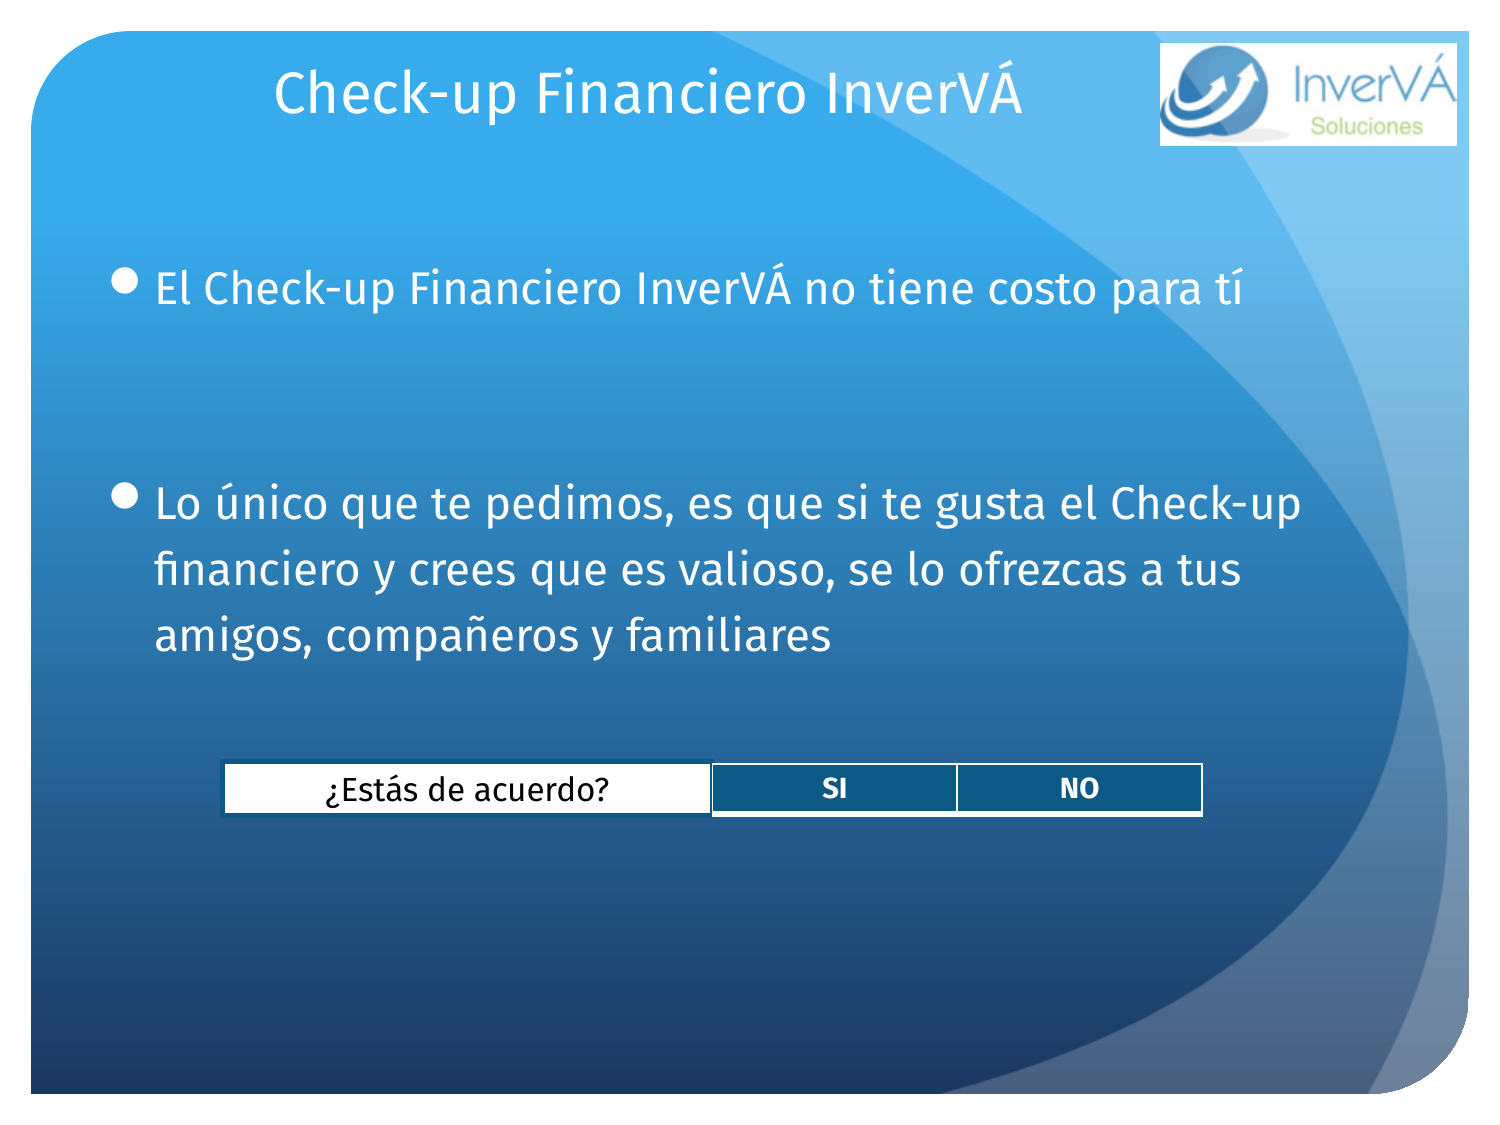

# Check-up Financiero InverVÁ
El Check-up Financiero InverVÁ no tiene costo para tí

Lo único que te pedimos, es que si te gusta el Check-up financiero y crees que es valioso, se lo ofrezcas a tus amigos, compañeros y familiares

¿Estás de acuerdo?
| SI | NO |
| --- | --- |